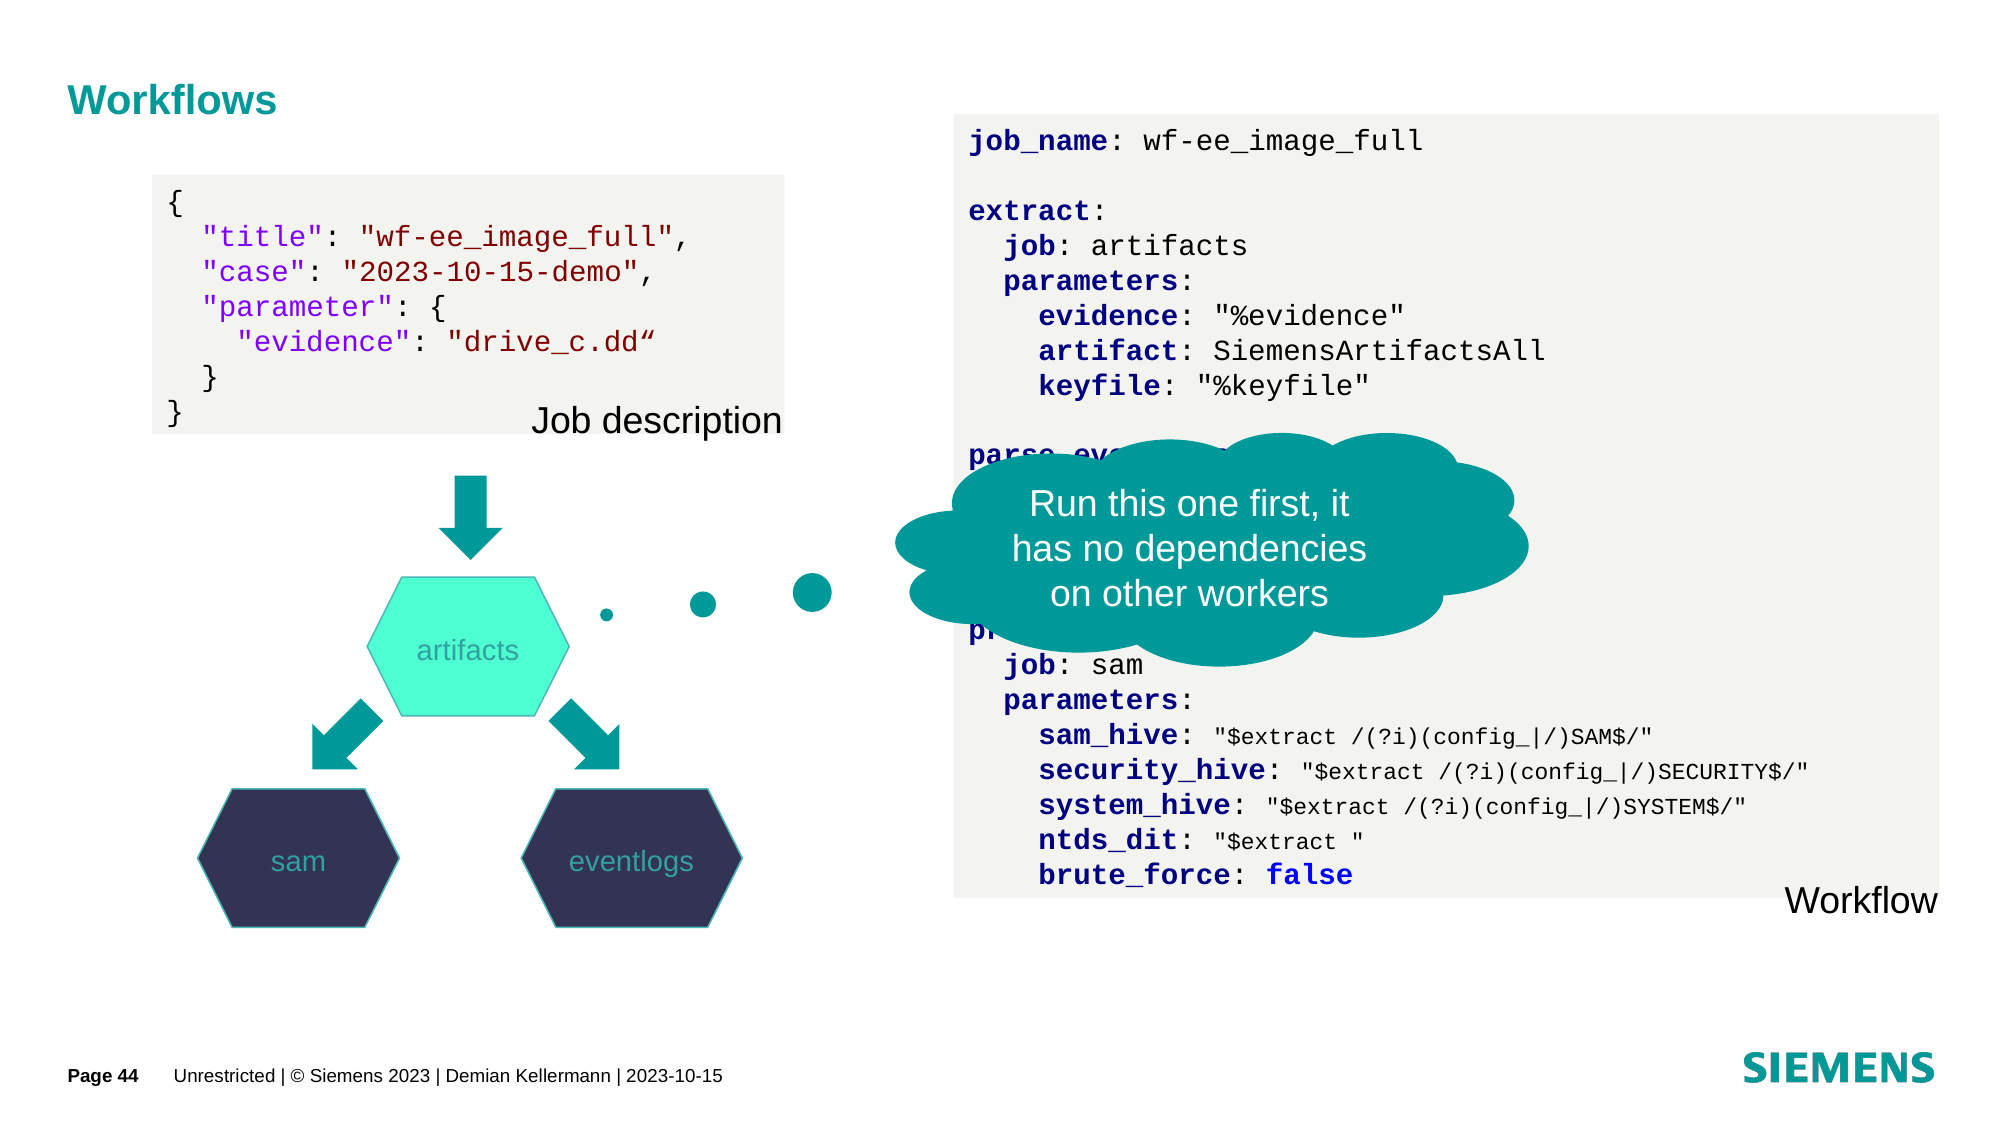

# Workflows
job_name: wf-ee_image_full

extract:
  job: artifacts
  parameters:
    evidence: "%evidence"
    artifact: SiemensArtifactsAll
    keyfile: "%keyfile"

parse_eventlogs:
  job: eventlogs
  parameters:
    logs: "$extract"

process_sam:
  job: sam
  parameters:
    sam_hive: "$extract /(?i)(config_|/)SAM$/"
    security_hive: "$extract /(?i)(config_|/)SECURITY$/"
    system_hive: "$extract /(?i)(config_|/)SYSTEM$/"
    ntds_dit: "$extract "
    brute_force: false
{
  "title": "wf-ee_image_full",
  "case": "2023-10-15-demo",
  "parameter": {
    "evidence": "drive_c.dd“
  }
}
Job description
Run this one first, it has no dependencies on other workers

artifacts

sam
eventlogs
Workflow
Page 44
Unrestricted | © Siemens 2023 | Demian Kellermann | 2023-10-15